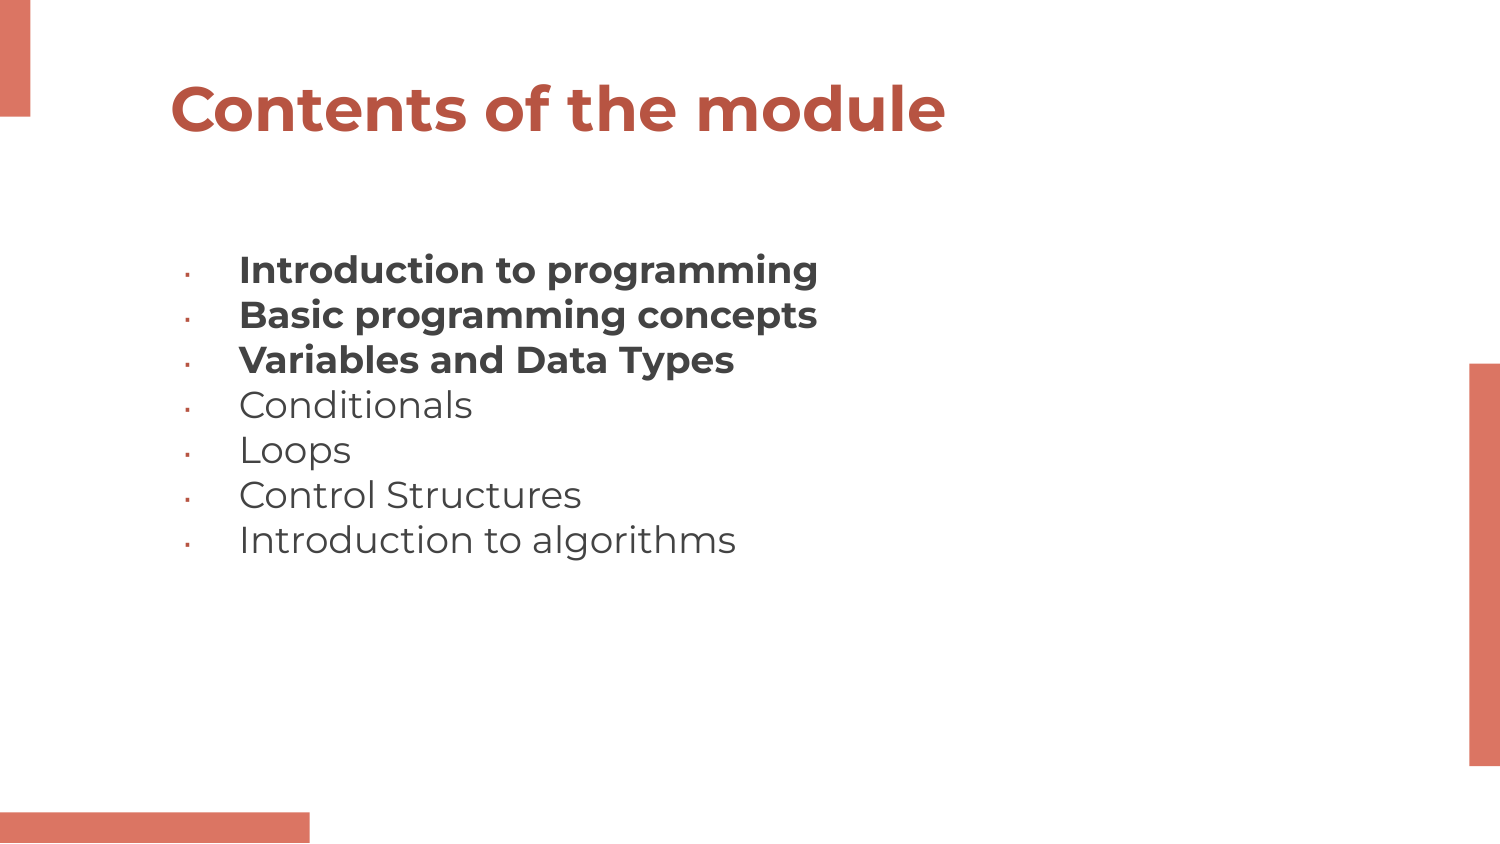

Contents of the module
Introduction to programming
Basic programming concepts
Variables and Data Types
Conditionals
Loops
Control Structures
Introduction to algorithms